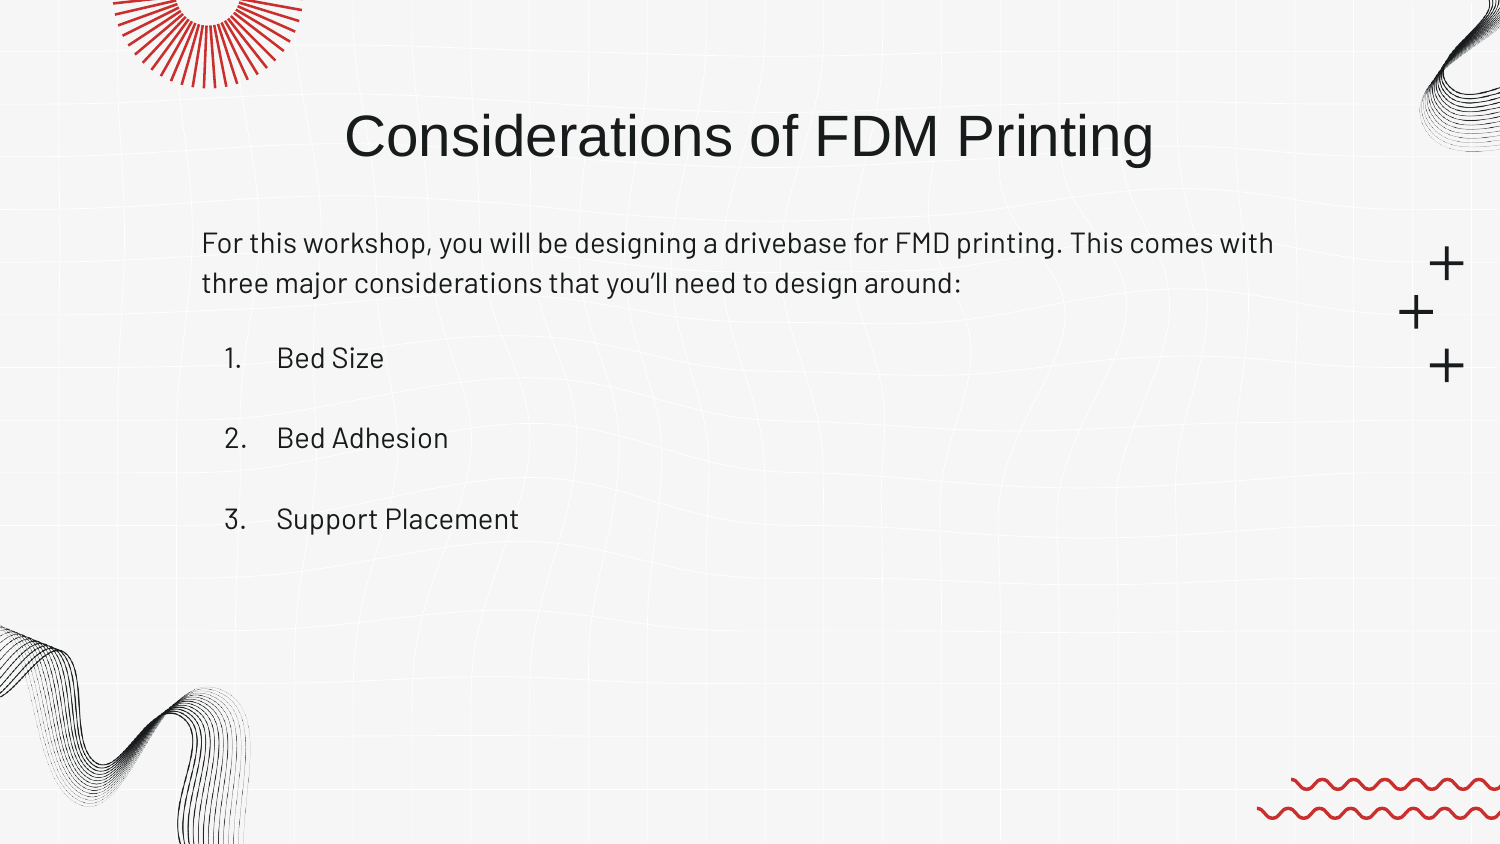

# Considerations of FDM Printing
For this workshop, you will be designing a drivebase for FMD printing. This comes with three major considerations that you’ll need to design around:
Bed Size
Bed Adhesion
Support Placement